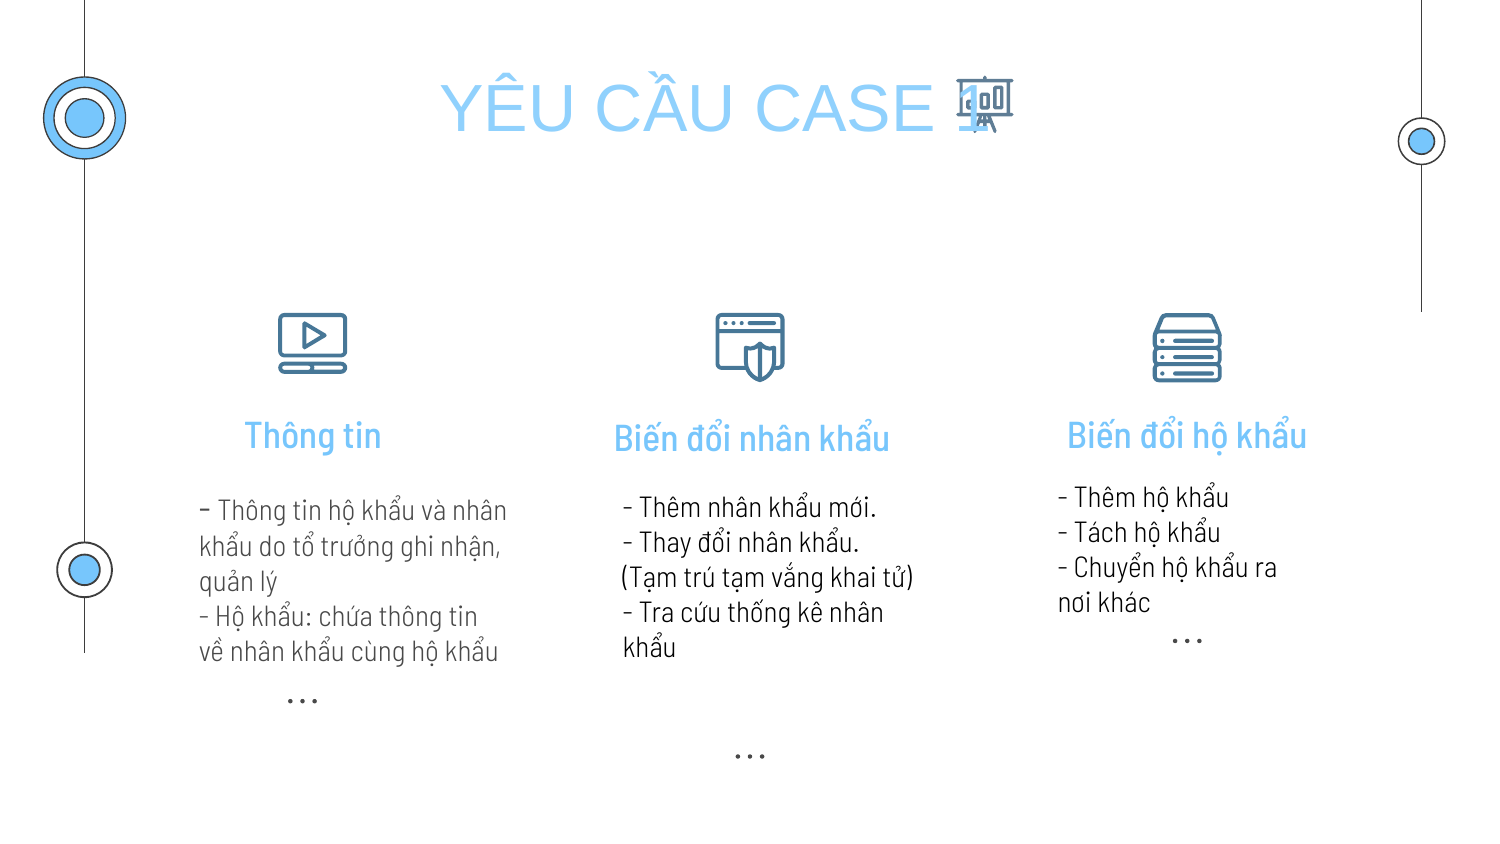

YÊU CẦU CASE 1

Thông tin
Biến đổi hộ khẩu
Biến đổi nhân khẩu
- Thêm hộ khẩu
- Tách hộ khẩu
- Chuyển hộ khẩu ra nơi khác
- Thông tin hộ khẩu và nhân khẩu do tổ trưởng ghi nhận, quản lý
- Hộ khẩu: chứa thông tin về nhân khẩu cùng hộ khẩu
- Thêm nhân khẩu mới.
- Thay đổi nhân khẩu. (Tạm trú tạm vắng khai tử)
- Tra cứu thống kê nhân khẩu